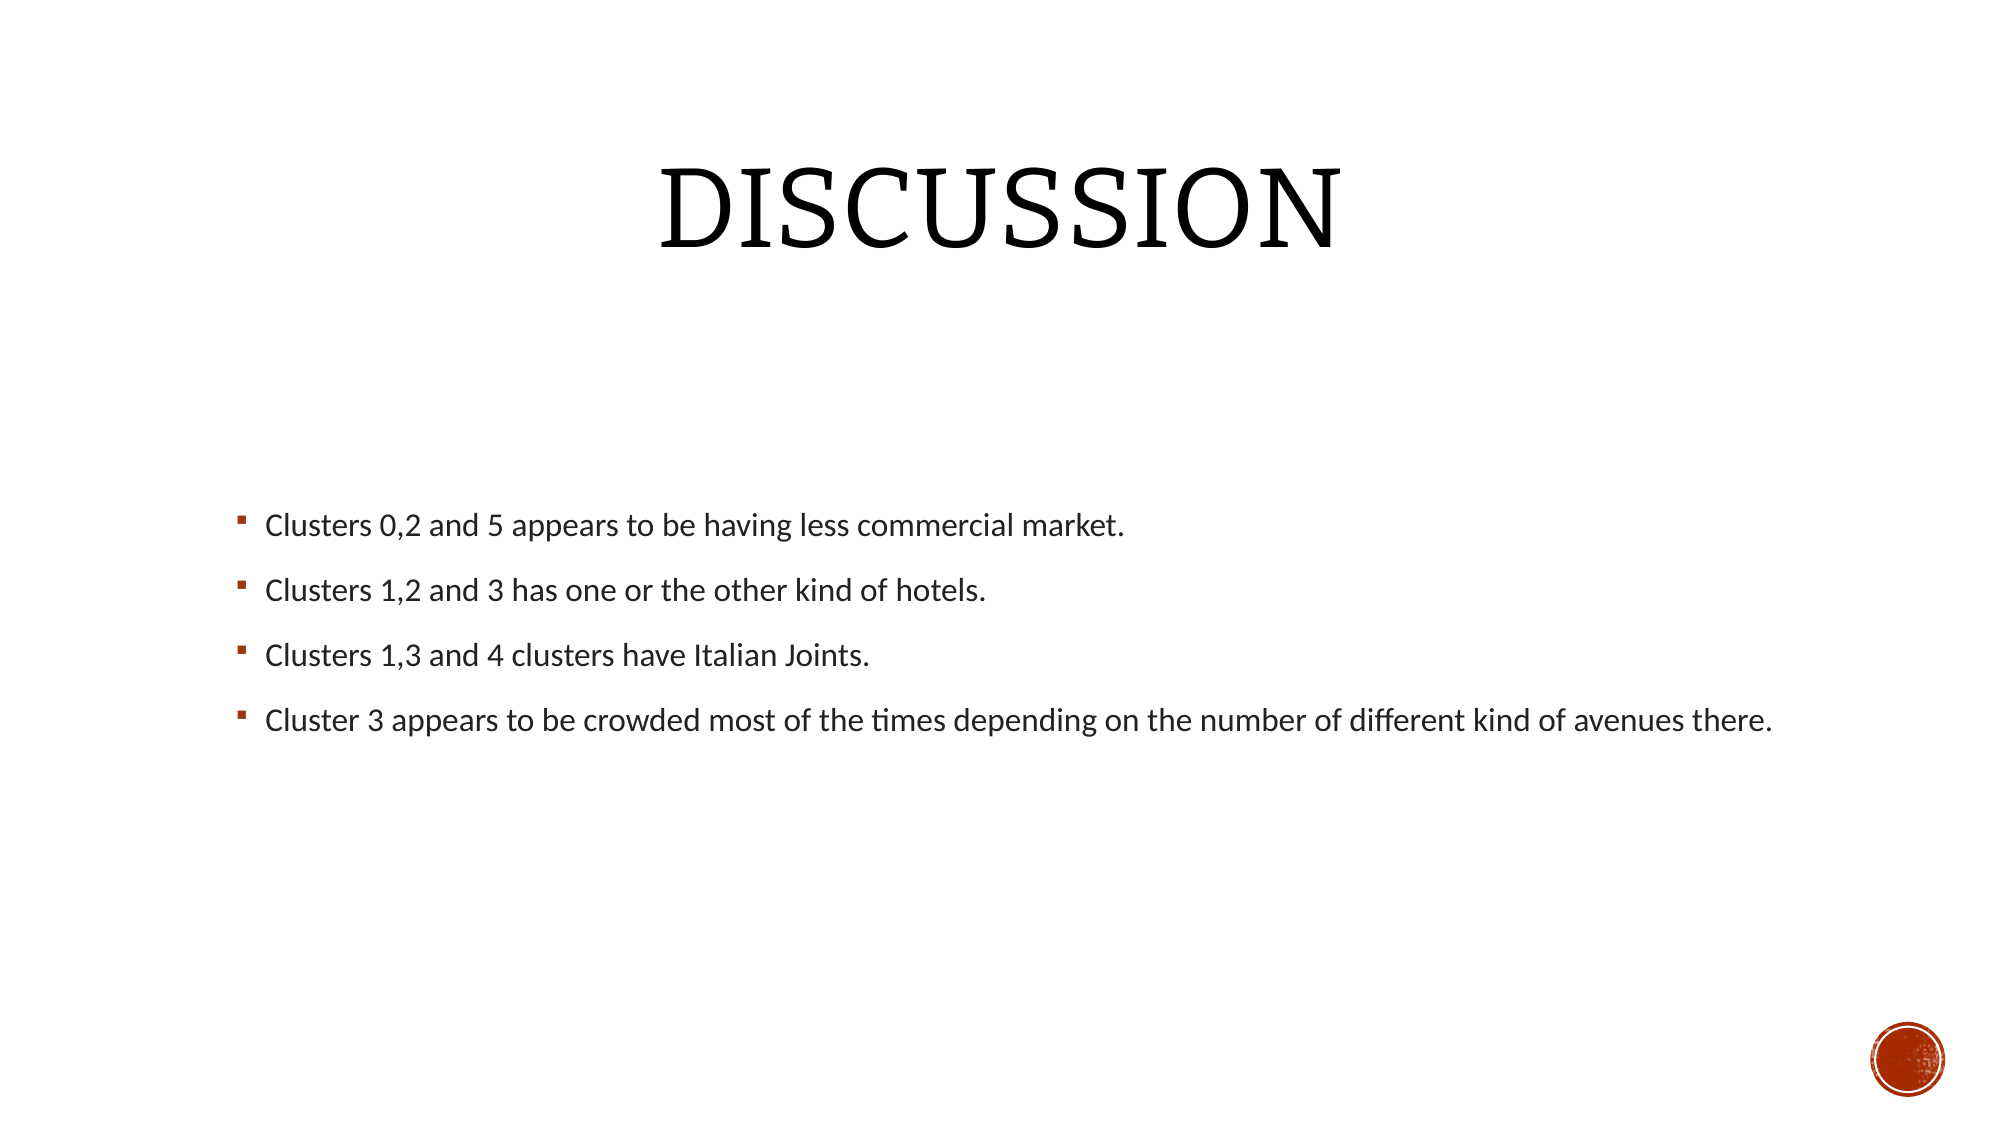

# Discussion

Clusters 0,2 and 5 appears to be having less commercial market.
Clusters 1,2 and 3 has one or the other kind of hotels.
Clusters 1,3 and 4 clusters have Italian Joints.
Cluster 3 appears to be crowded most of the times depending on the number of different kind of avenues there.